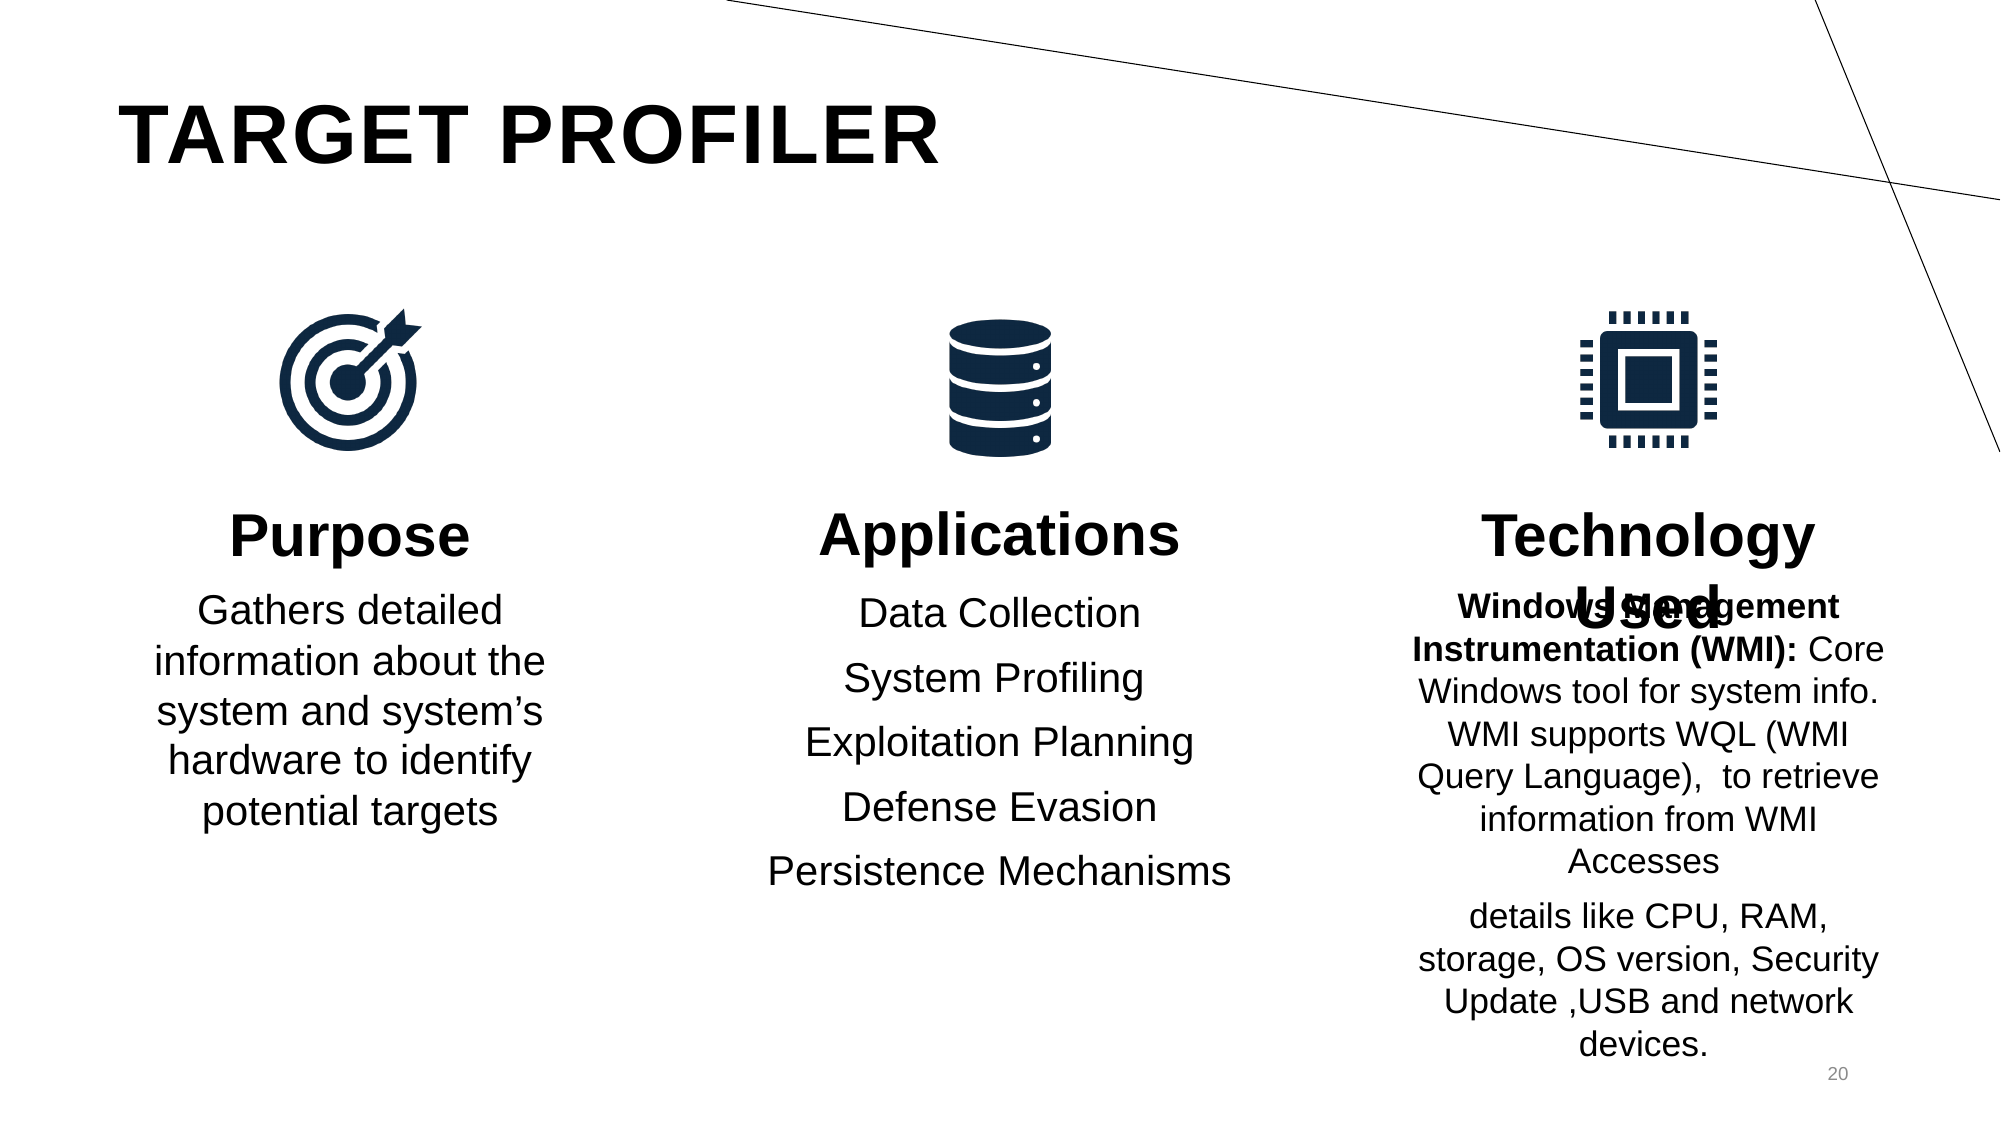

# Target profiler
Purpose
Gathers detailed information about the system and system’s hardware to identify potential targets
Applications

Data Collection
System Profiling
Exploitation Planning
Defense Evasion
Persistence Mechanisms
Technology Used
Windows Management Instrumentation (WMI): Core Windows tool for system info. WMI supports WQL (WMI Query Language),  to retrieve information from WMI Accesses
details like CPU, RAM, storage, OS version, Security Update ,USB and network devices.
20